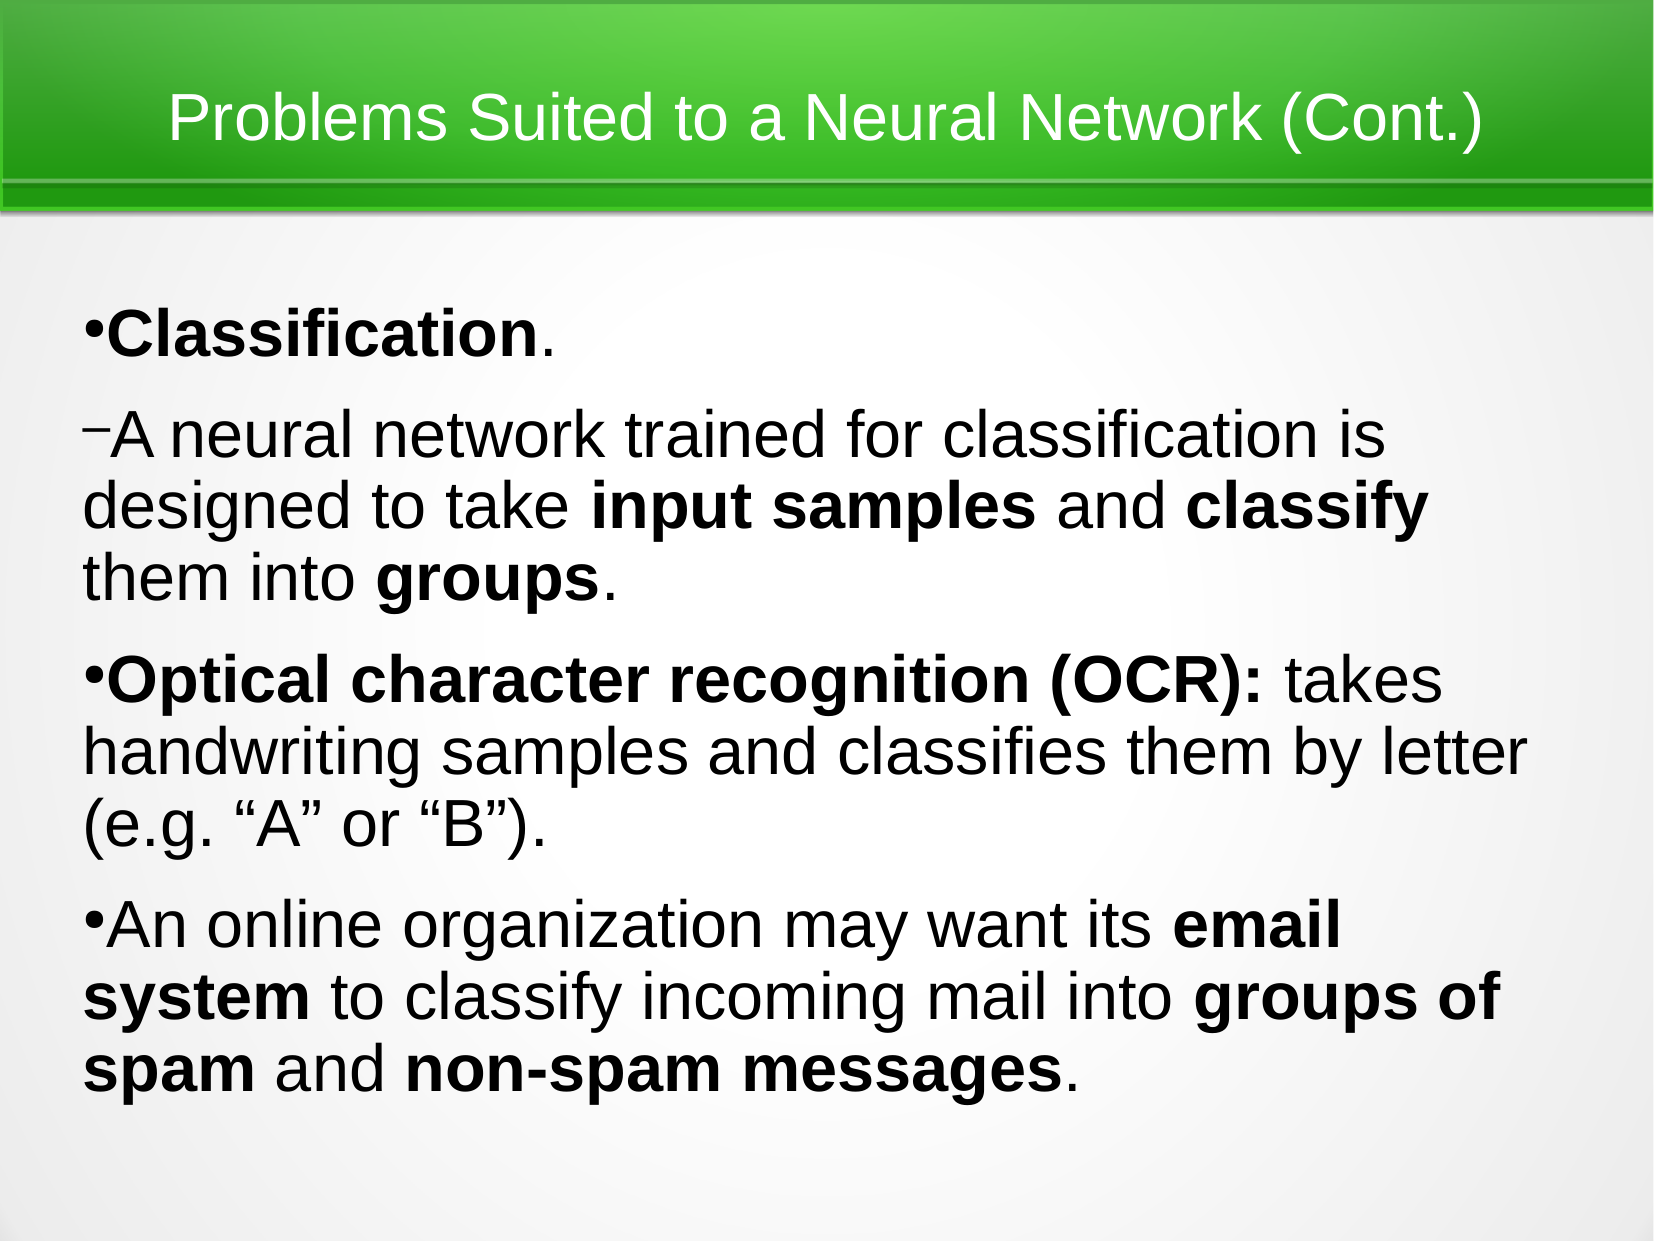

Problems Suited to a Neural Network (Cont.)
Classification.
A neural network trained for classification is designed to take input samples and classify them into groups.
Optical character recognition (OCR): takes handwriting samples and classifies them by letter (e.g. “A” or “B”).
An online organization may want its email system to classify incoming mail into groups of spam and non-spam messages.